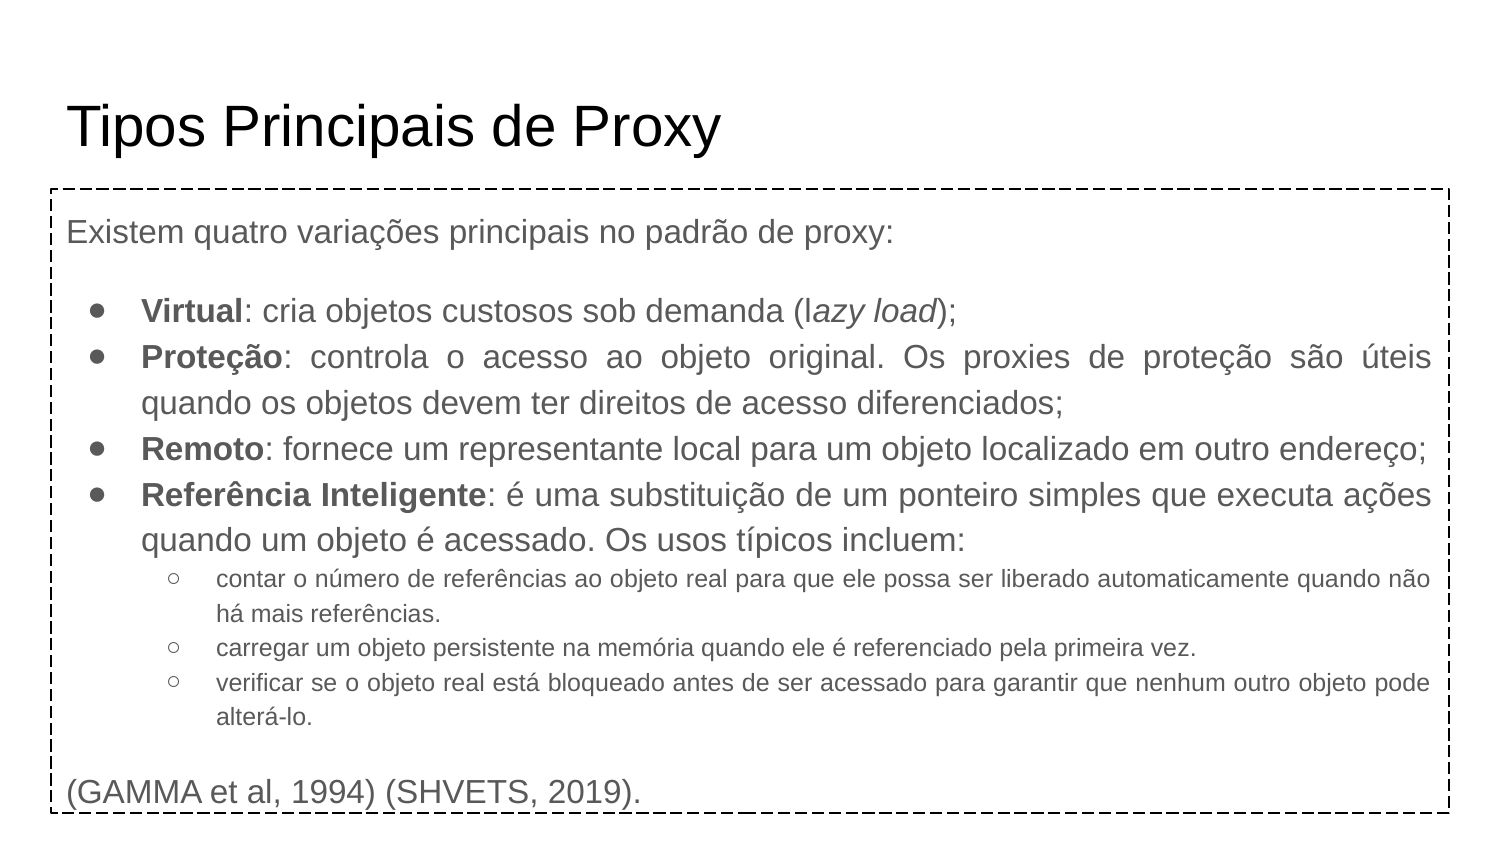

# Tipos Principais de Proxy
Existem quatro variações principais no padrão de proxy:
Virtual: cria objetos custosos sob demanda (lazy load);
Proteção: controla o acesso ao objeto original. Os proxies de proteção são úteis quando os objetos devem ter direitos de acesso diferenciados;
Remoto: fornece um representante local para um objeto localizado em outro endereço;
Referência Inteligente: é uma substituição de um ponteiro simples que executa ações quando um objeto é acessado. Os usos típicos incluem:
contar o número de referências ao objeto real para que ele possa ser liberado automaticamente quando não há mais referências.
carregar um objeto persistente na memória quando ele é referenciado pela primeira vez.
verificar se o objeto real está bloqueado antes de ser acessado para garantir que nenhum outro objeto pode alterá-lo.
(GAMMA et al, 1994) (SHVETS, 2019).